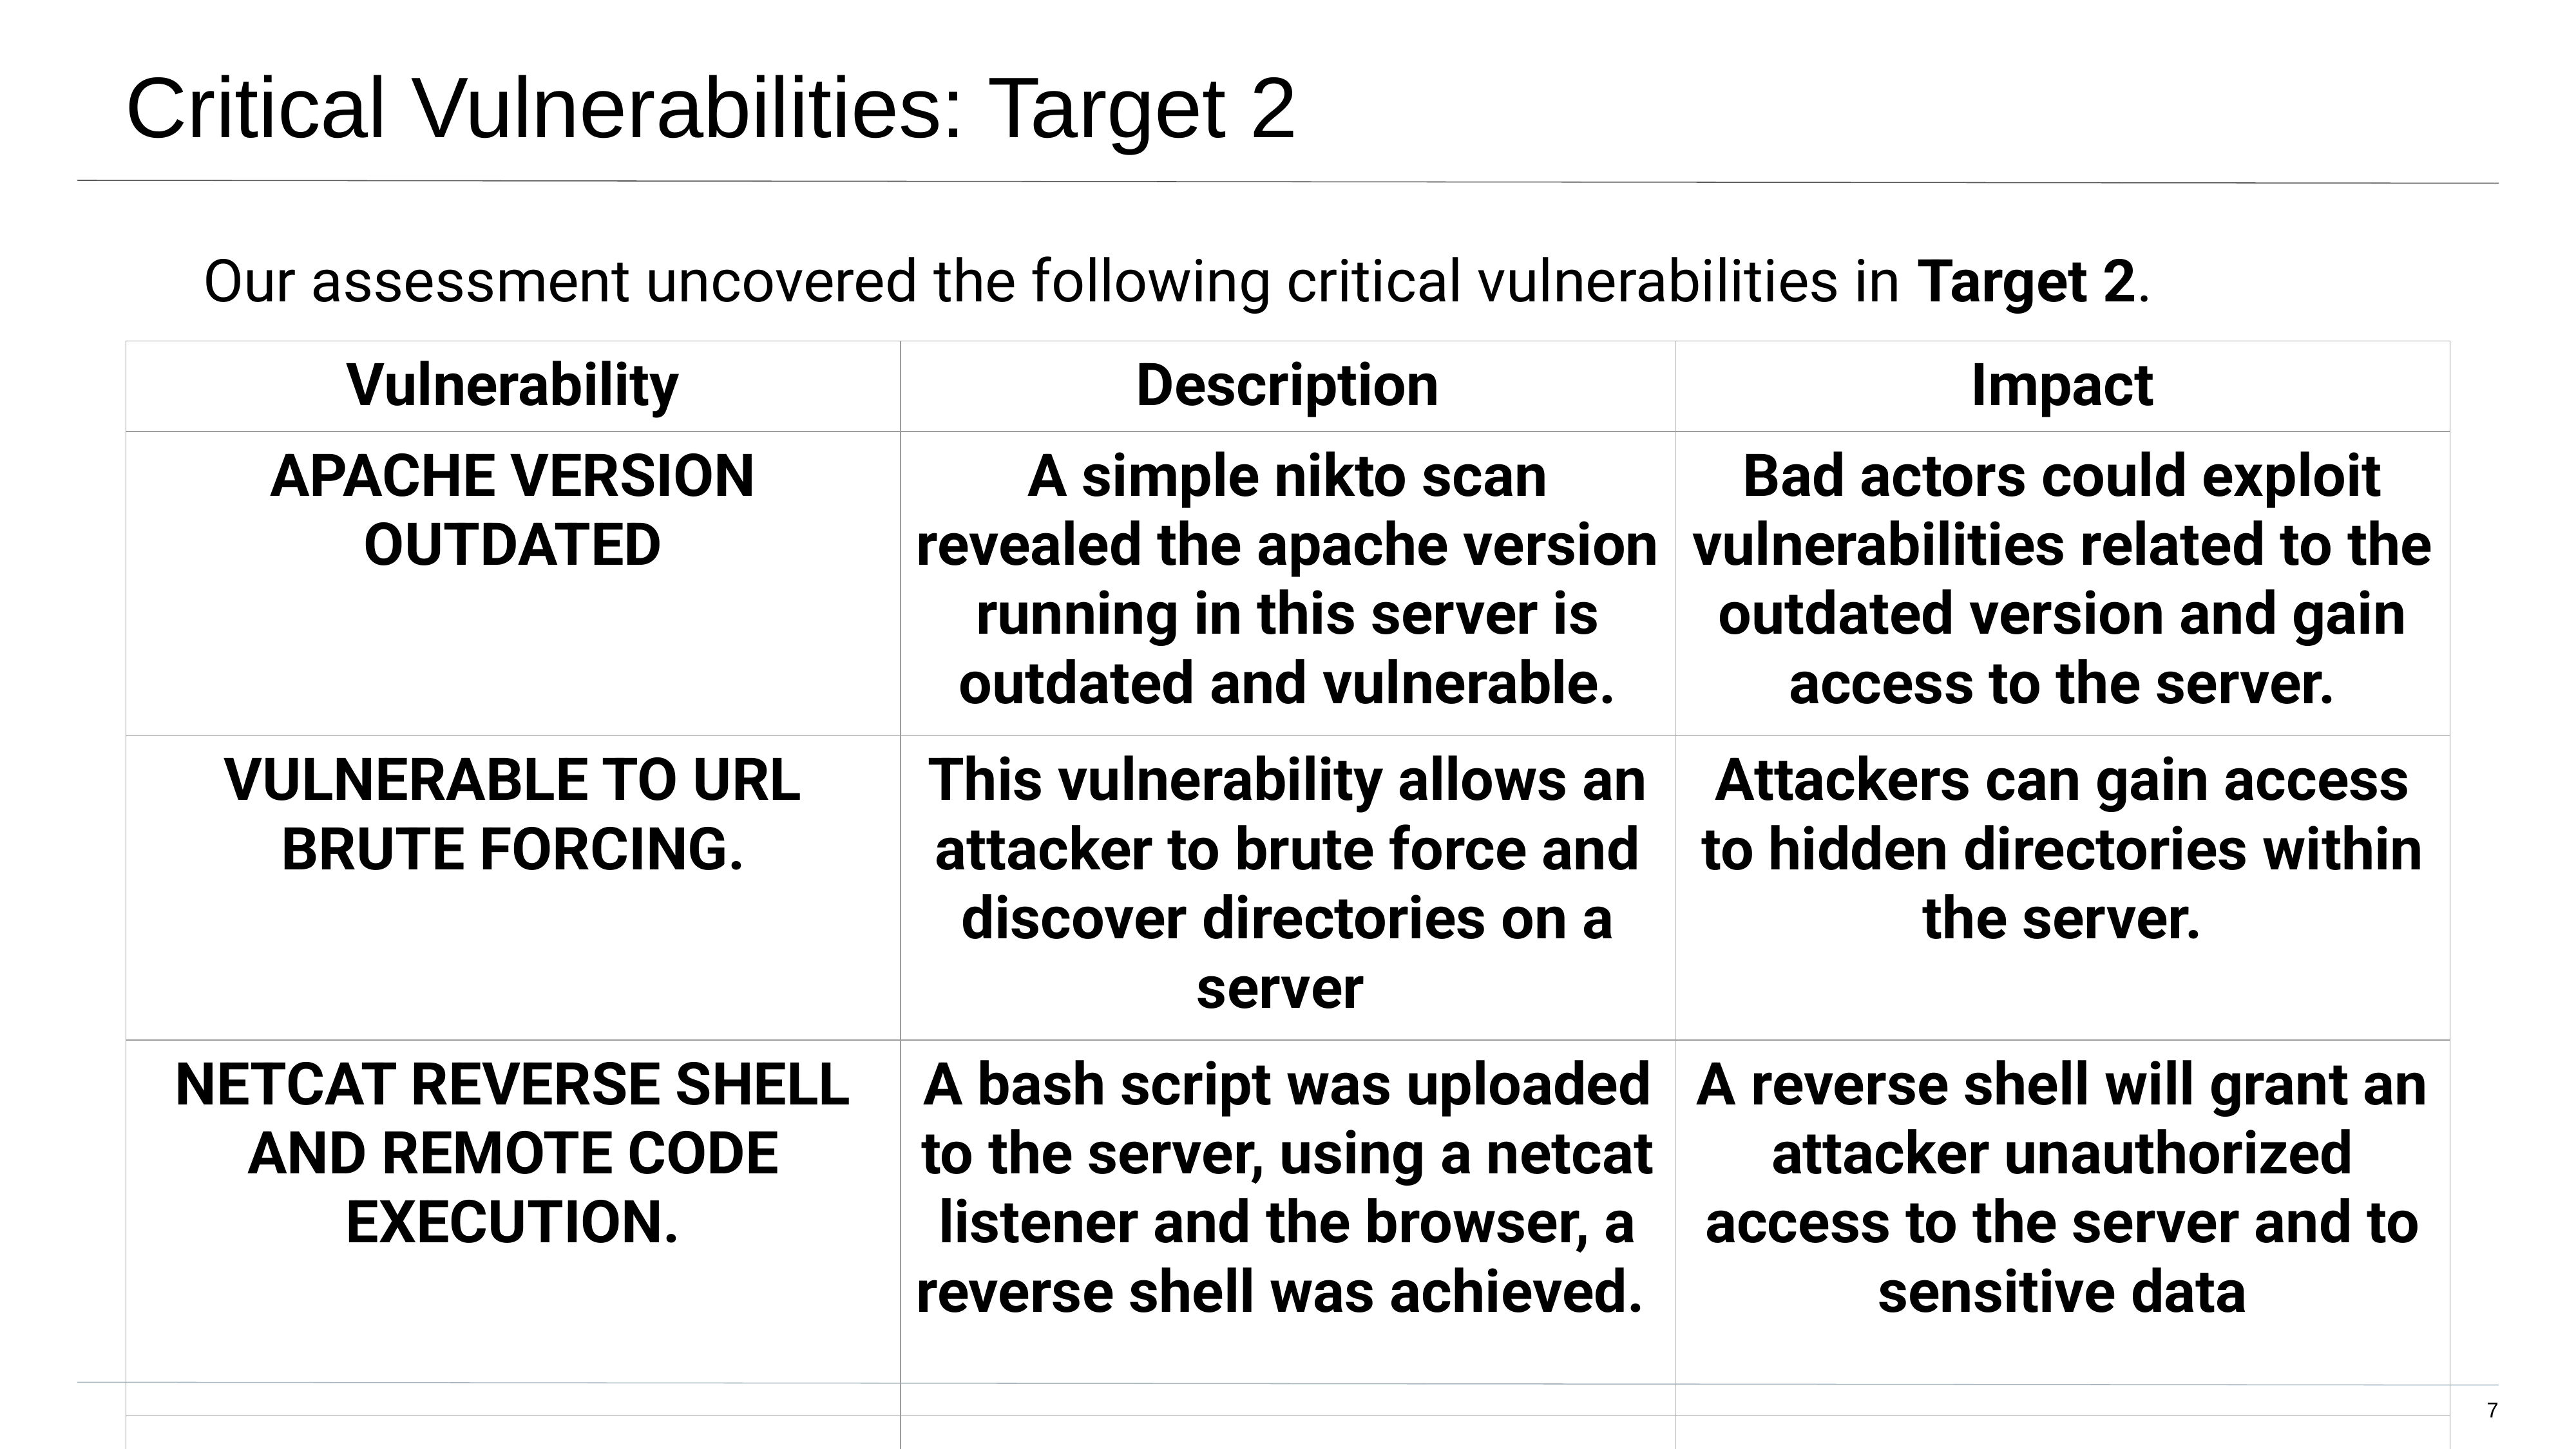

# Critical Vulnerabilities: Target 2
Our assessment uncovered the following critical vulnerabilities in Target 2.

| Vulnerability | Description | Impact |
| --- | --- | --- |
| APACHE VERSION OUTDATED | A simple nikto scan revealed the apache version running in this server is outdated and vulnerable. | Bad actors could exploit vulnerabilities related to the outdated version and gain access to the server. |
| VULNERABLE TO URL BRUTE FORCING. | This vulnerability allows an attacker to brute force and discover directories on a server | Attackers can gain access to hidden directories within the server. |
| NETCAT REVERSE SHELL AND REMOTE CODE EXECUTION. | A bash script was uploaded to the server, using a netcat listener and the browser, a reverse shell was achieved. | A reverse shell will grant an attacker unauthorized access to the server and to sensitive data |
|  |  |  |
7